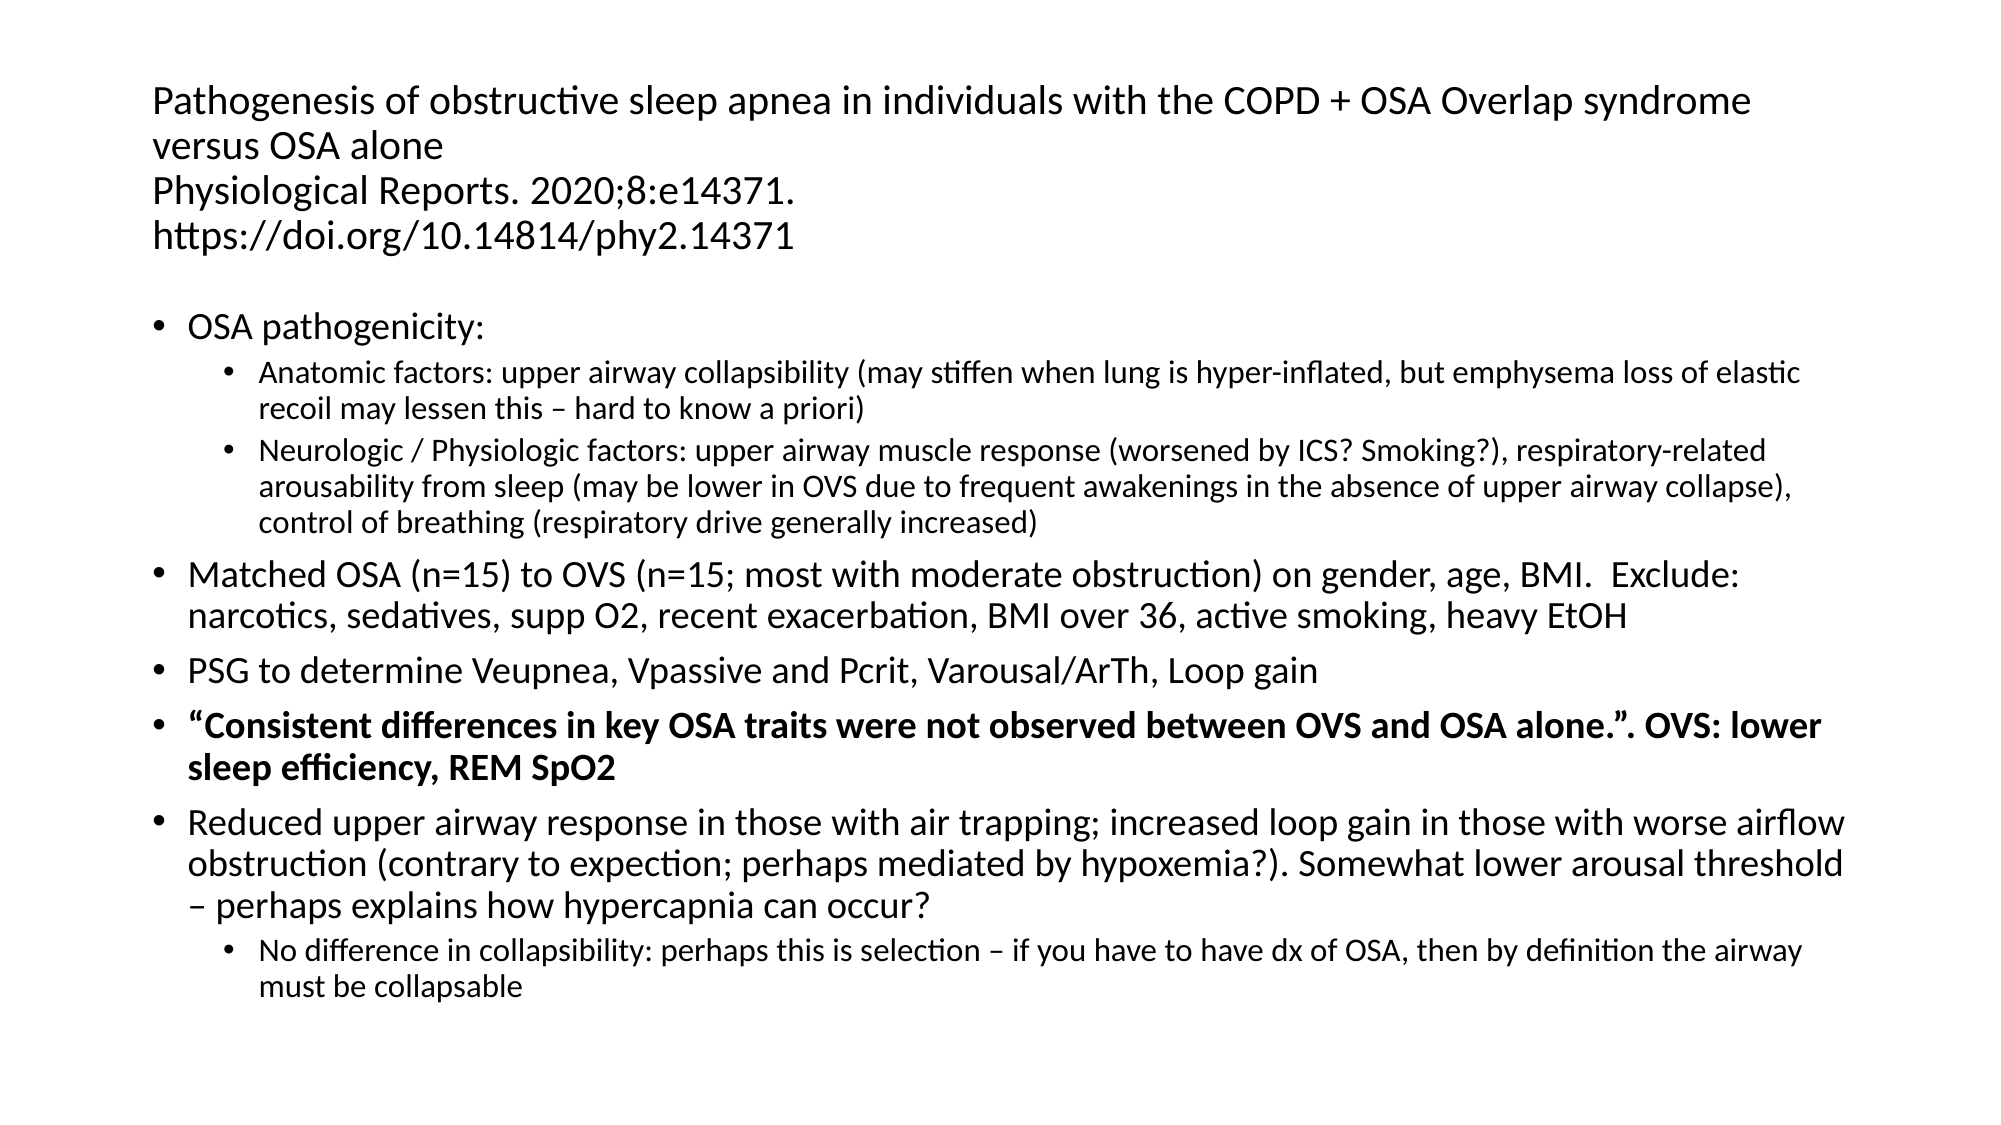

# Pathogenesis of obstructive sleep apnea in individuals with the COPD + OSA Overlap syndrome versus OSA alone Physiological Reports. 2020;8:e14371. https://doi.org/10.14814/phy2.14371
OSA pathogenicity:
Anatomic factors: upper airway collapsibility (may stiffen when lung is hyper-inflated, but emphysema loss of elastic recoil may lessen this – hard to know a priori)
Neurologic / Physiologic factors: upper airway muscle response (worsened by ICS? Smoking?), respiratory-related arousability from sleep (may be lower in OVS due to frequent awakenings in the absence of upper airway collapse), control of breathing (respiratory drive generally increased)
Matched OSA (n=15) to OVS (n=15; most with moderate obstruction) on gender, age, BMI.  Exclude: narcotics, sedatives, supp O2, recent exacerbation, BMI over 36, active smoking, heavy EtOH
PSG to determine Veupnea, Vpassive and Pcrit, Varousal/ArTh, Loop gain
“Consistent differences in key OSA traits were not observed between OVS and OSA alone.”. OVS: lower sleep efficiency, REM SpO2
Reduced upper airway response in those with air trapping; increased loop gain in those with worse airflow obstruction (contrary to expection; perhaps mediated by hypoxemia?). Somewhat lower arousal threshold – perhaps explains how hypercapnia can occur?
No difference in collapsibility: perhaps this is selection – if you have to have dx of OSA, then by definition the airway must be collapsable